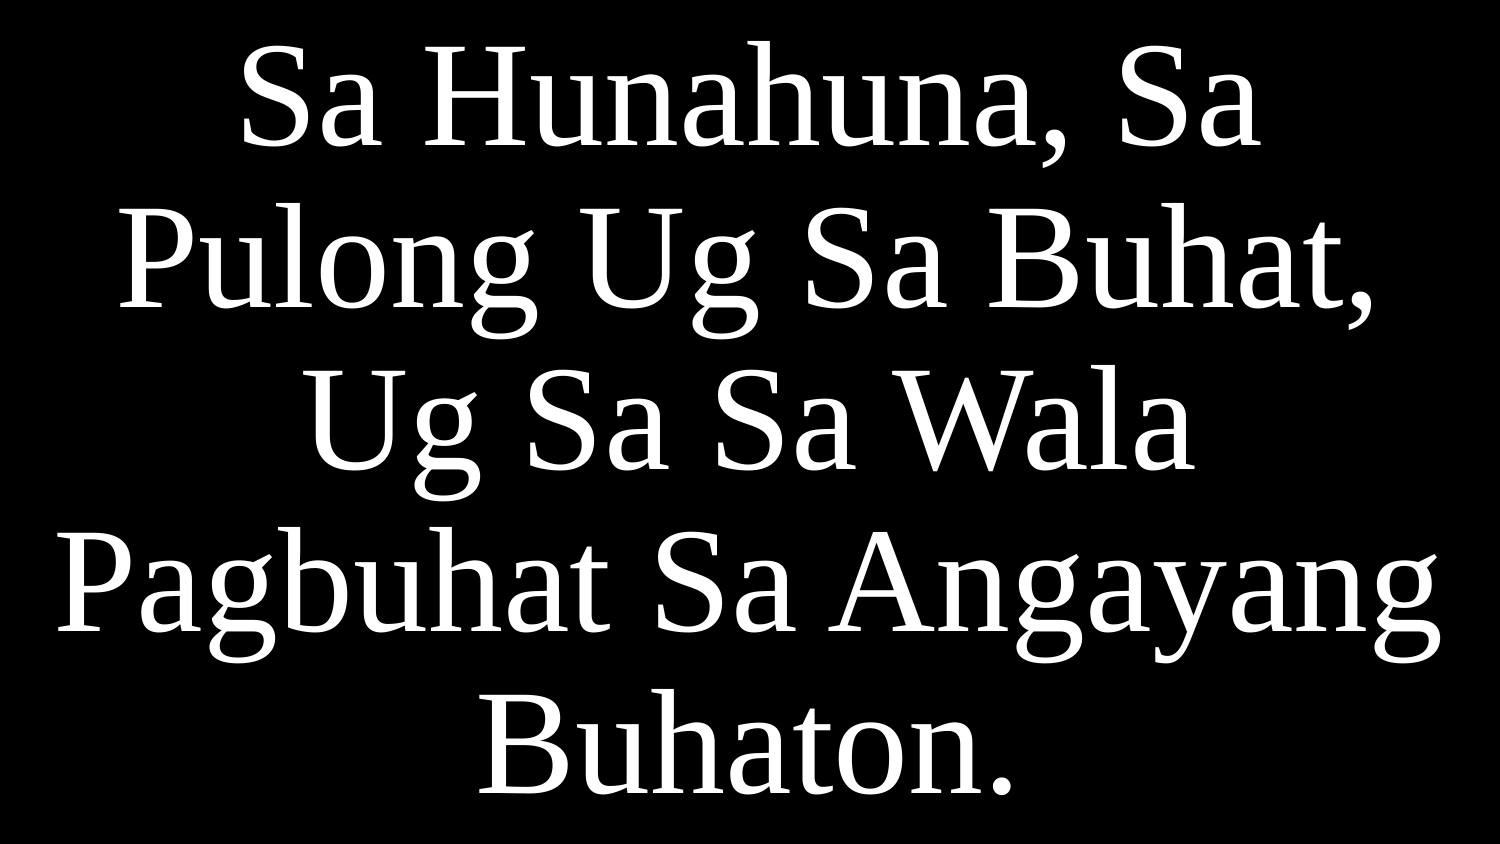

# Sa Hunahuna, Sa Pulong Ug Sa Buhat, Ug Sa Sa Wala Pagbuhat Sa Angayang Buhaton.